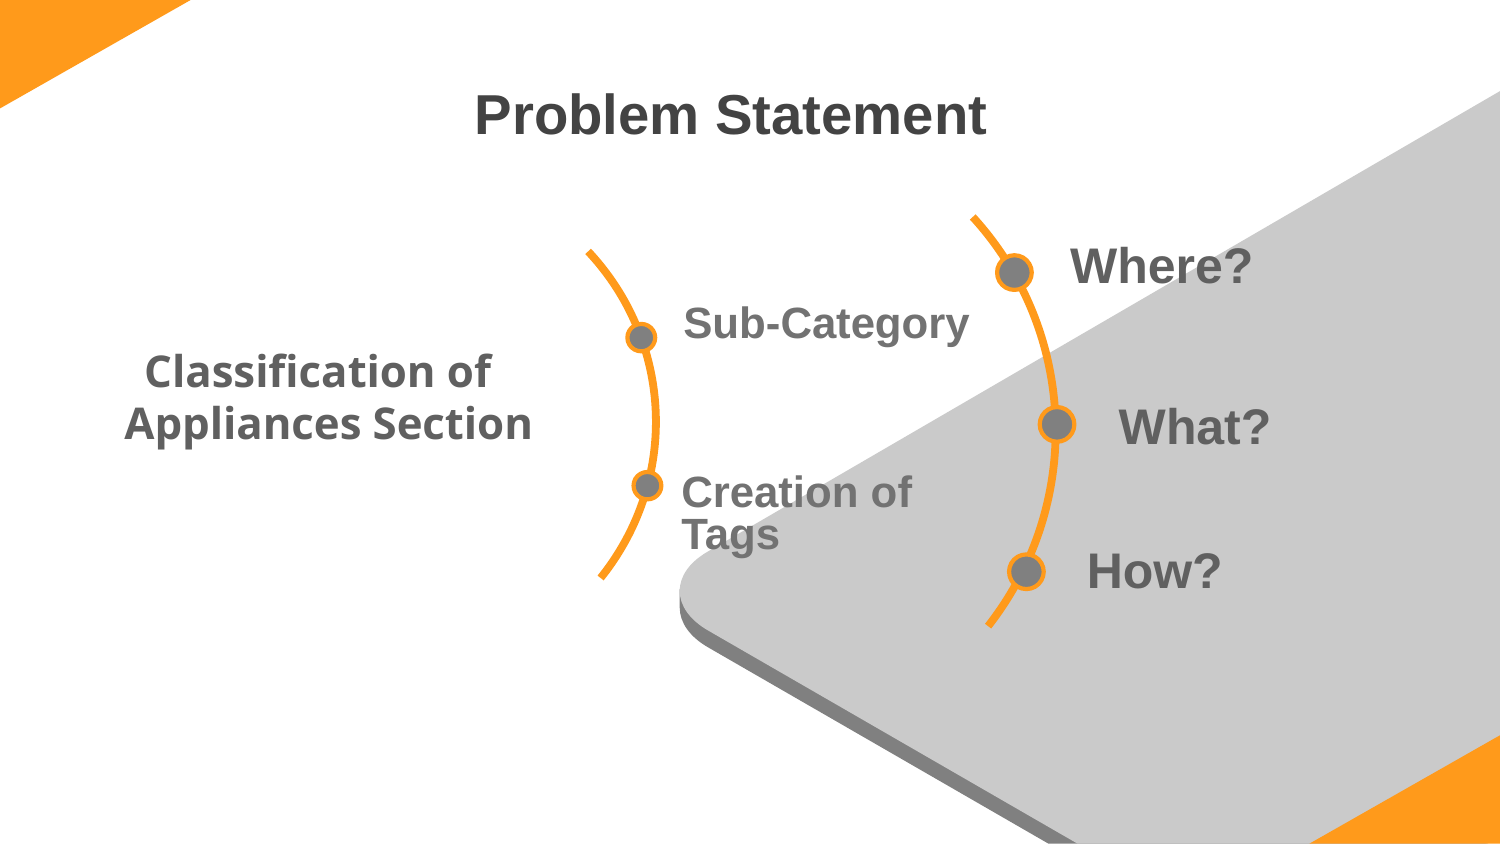

Problem Statement

Where?

What?

How?

Sub-Category

  Classification of Appliances Section
Creation of Tags